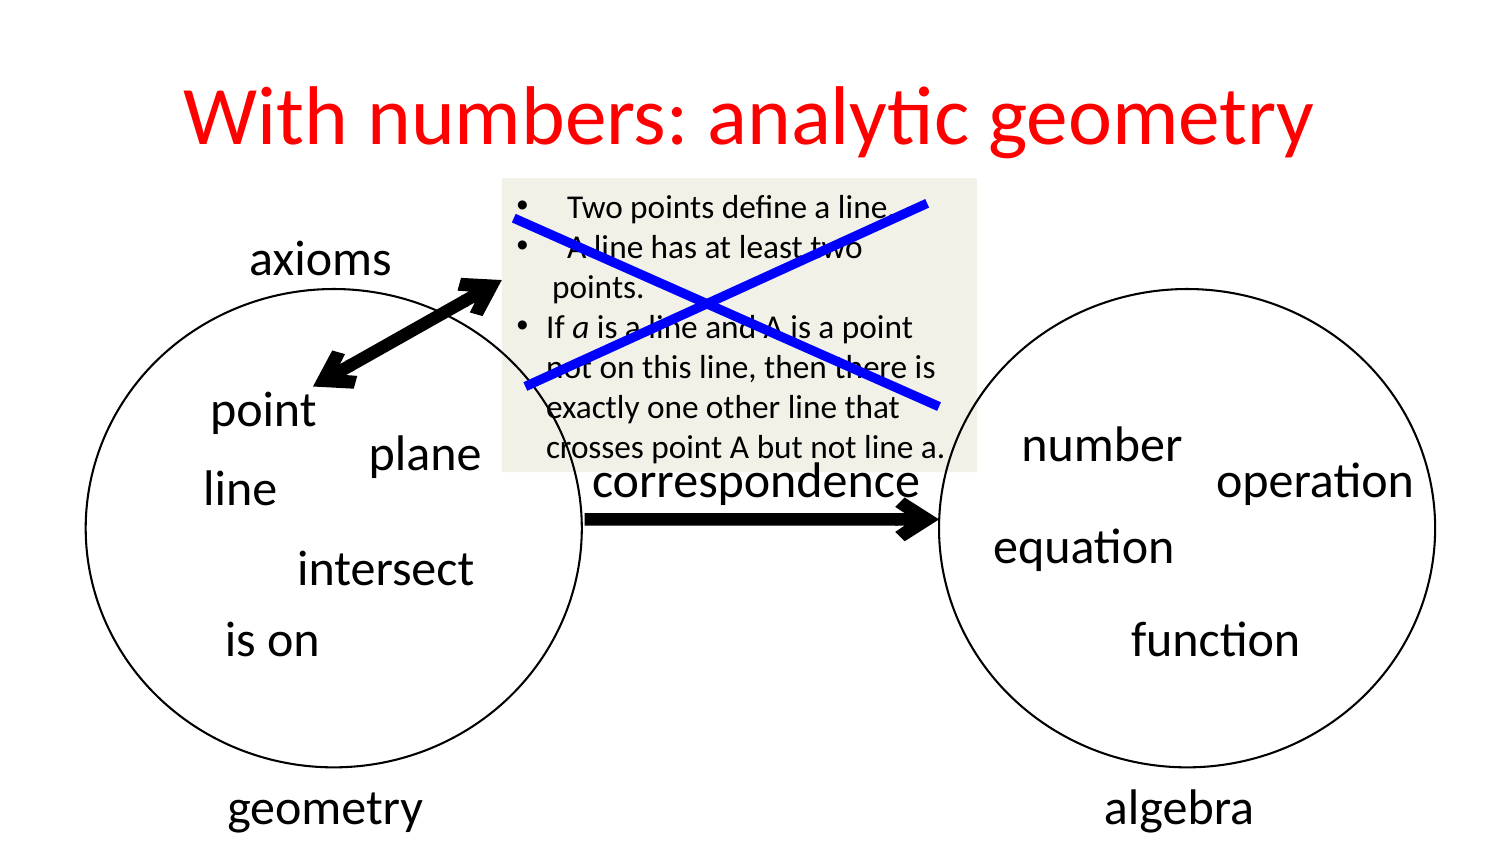

# With numbers: analytic geometry
  Two points define a line.
  A line has at least two points.
If a is a line and A is a point not on this line, then there is exactly one other line that crosses point A but not line a.

axioms

point
number
plane
operation
correspondence
line
equation

intersect
is on
function
geometry
algebra